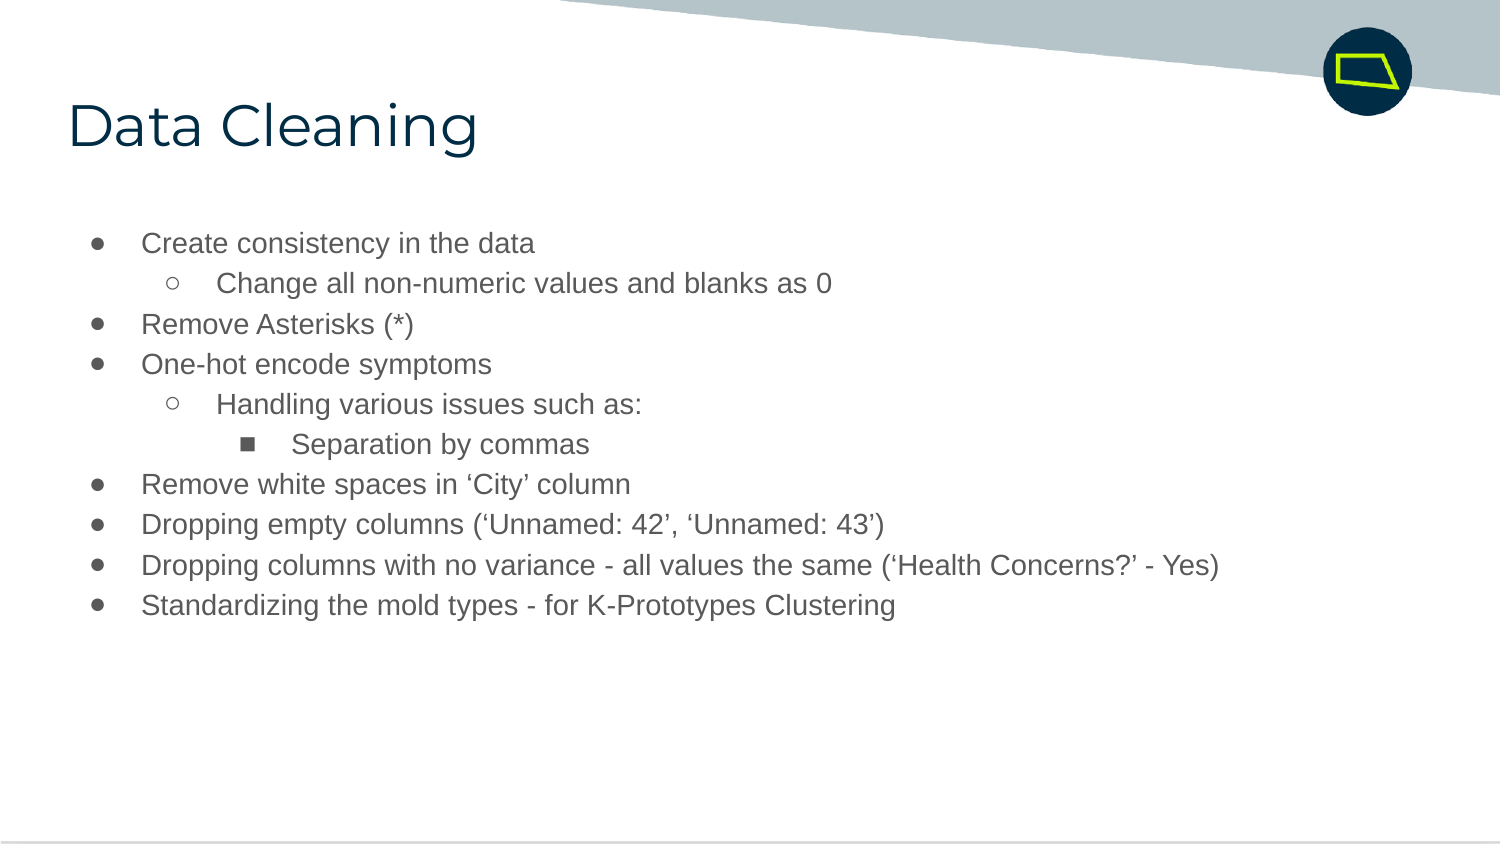

Data Cleaning

Create consistency in the data
Change all non-numeric values and blanks as 0
Remove Asterisks (*)
One-hot encode symptoms
Handling various issues such as:
Separation by commas
Remove white spaces in ‘City’ column
Dropping empty columns (‘Unnamed: 42’, ‘Unnamed: 43’)
Dropping columns with no variance - all values the same (‘Health Concerns?’ - Yes)
Standardizing the mold types - for K-Prototypes Clustering